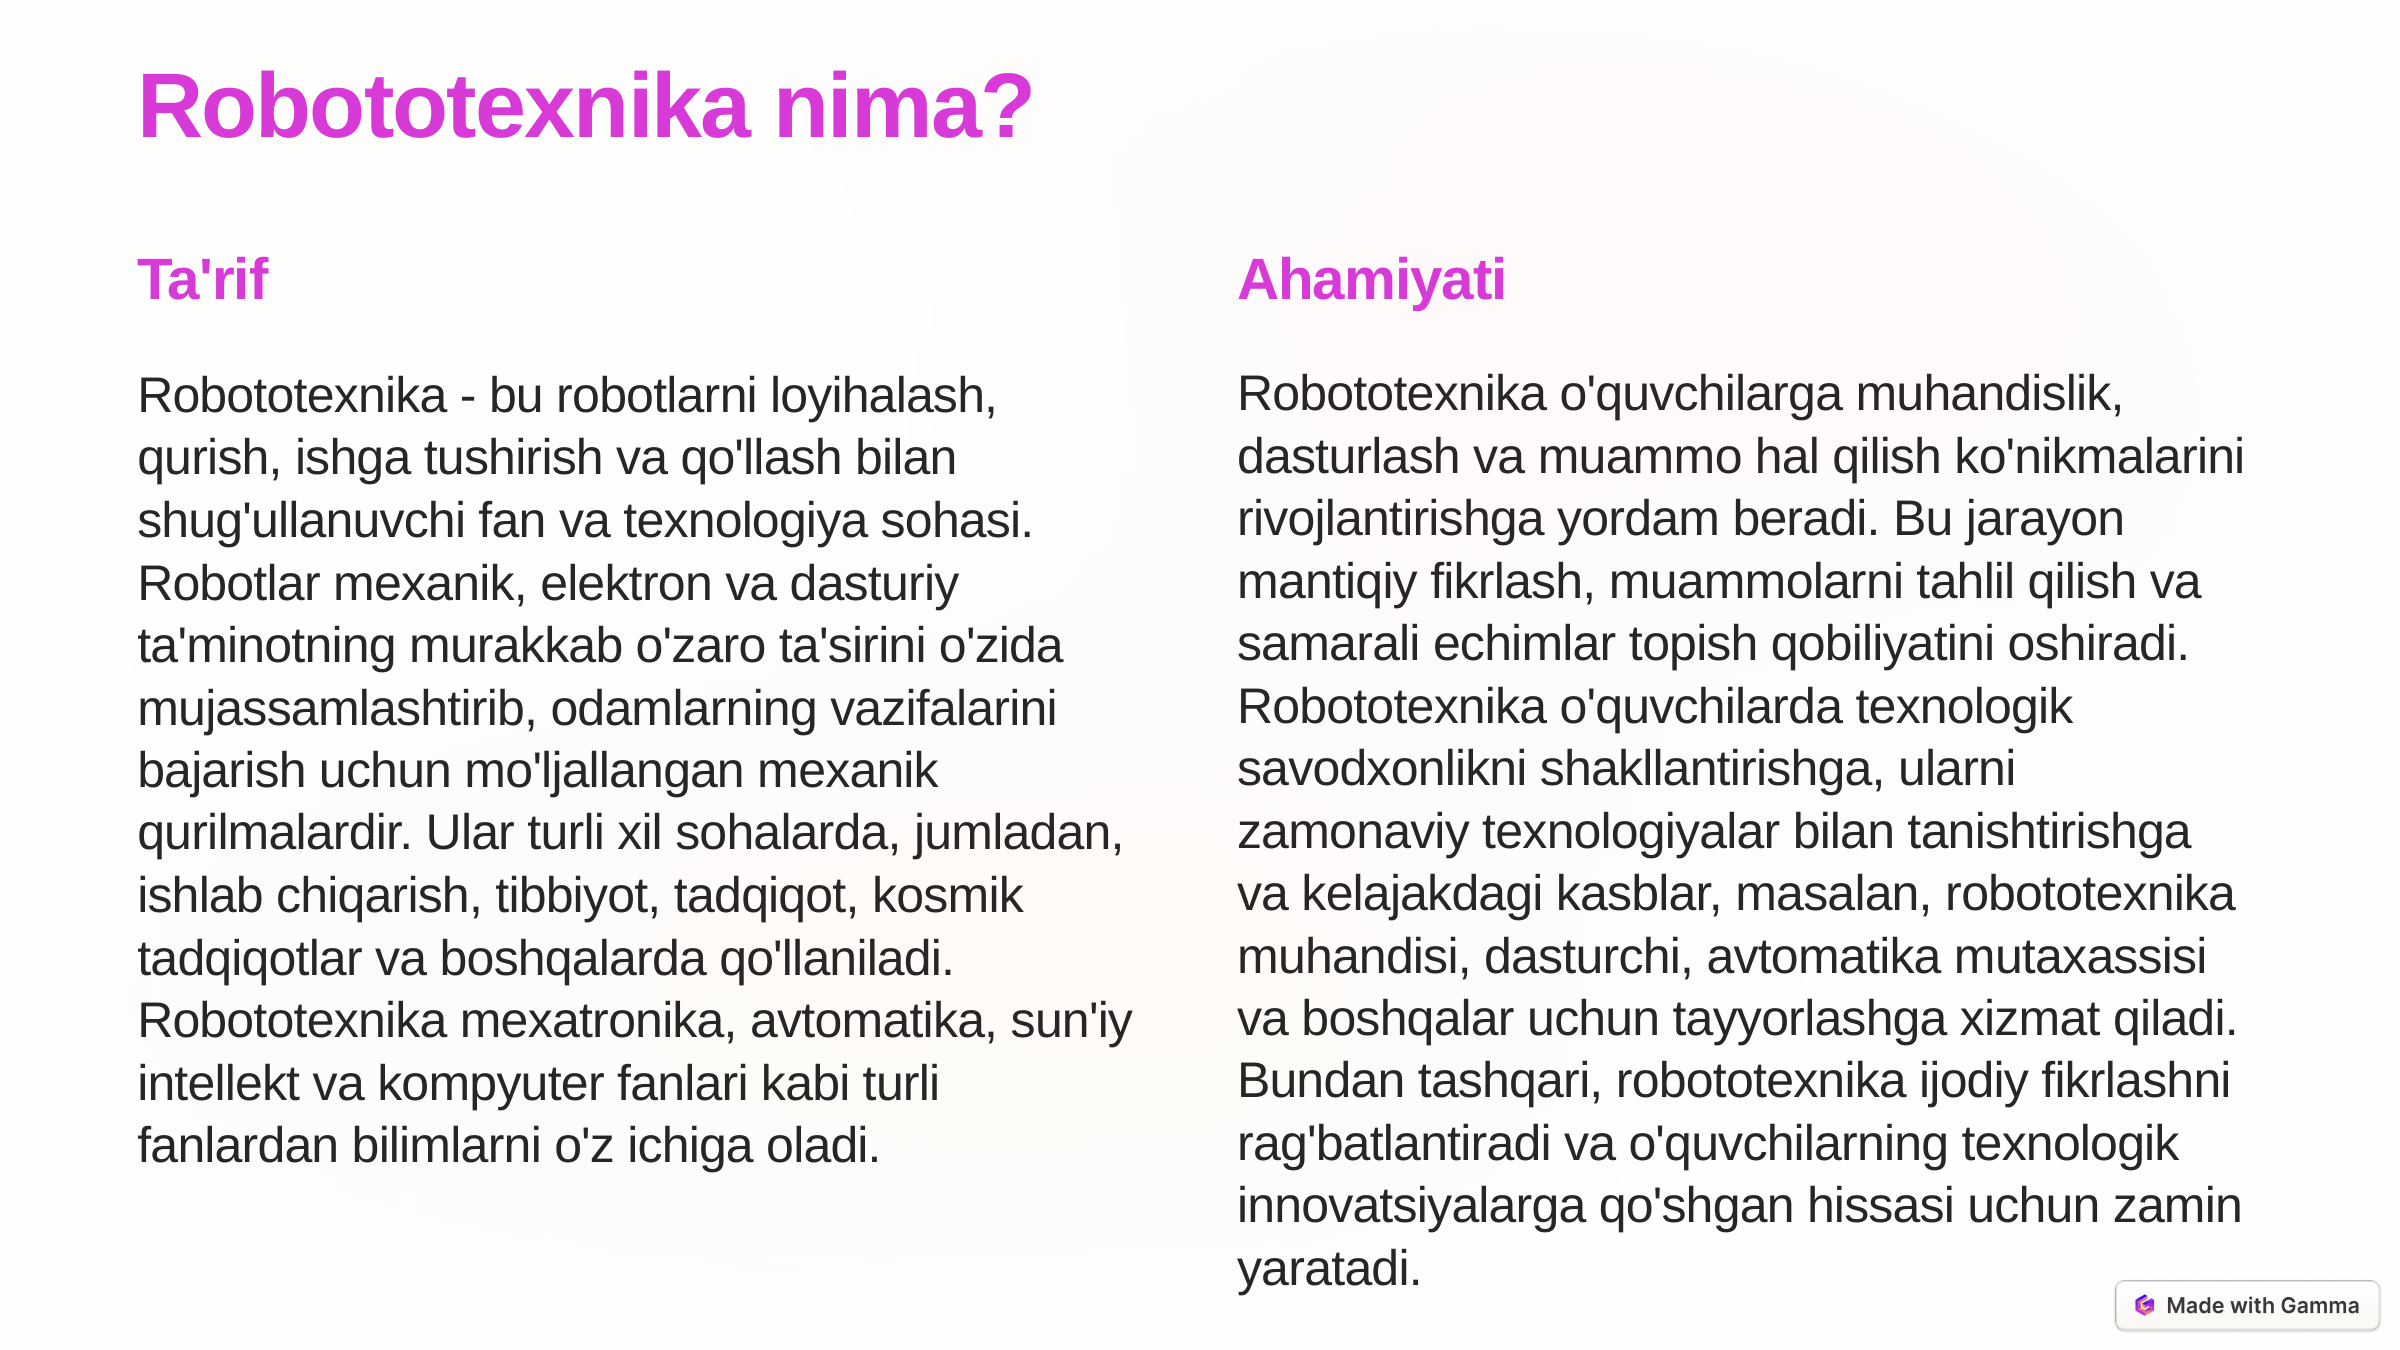

Robototexnika nima?
Ahamiyati
Ta'rif
Robototexnika o'quvchilarga muhandislik, dasturlash va muammo hal qilish ko'nikmalarini rivojlantirishga yordam beradi. Bu jarayon mantiqiy fikrlash, muammolarni tahlil qilish va samarali echimlar topish qobiliyatini oshiradi. Robototexnika o'quvchilarda texnologik savodxonlikni shakllantirishga, ularni zamonaviy texnologiyalar bilan tanishtirishga va kelajakdagi kasblar, masalan, robototexnika muhandisi, dasturchi, avtomatika mutaxassisi va boshqalar uchun tayyorlashga xizmat qiladi. Bundan tashqari, robototexnika ijodiy fikrlashni rag'batlantiradi va o'quvchilarning texnologik innovatsiyalarga qo'shgan hissasi uchun zamin yaratadi.
Robototexnika - bu robotlarni loyihalash, qurish, ishga tushirish va qo'llash bilan shug'ullanuvchi fan va texnologiya sohasi. Robotlar mexanik, elektron va dasturiy ta'minotning murakkab o'zaro ta'sirini o'zida mujassamlashtirib, odamlarning vazifalarini bajarish uchun mo'ljallangan mexanik qurilmalardir. Ular turli xil sohalarda, jumladan, ishlab chiqarish, tibbiyot, tadqiqot, kosmik tadqiqotlar va boshqalarda qo'llaniladi. Robototexnika mexatronika, avtomatika, sun'iy intellekt va kompyuter fanlari kabi turli fanlardan bilimlarni o'z ichiga oladi.